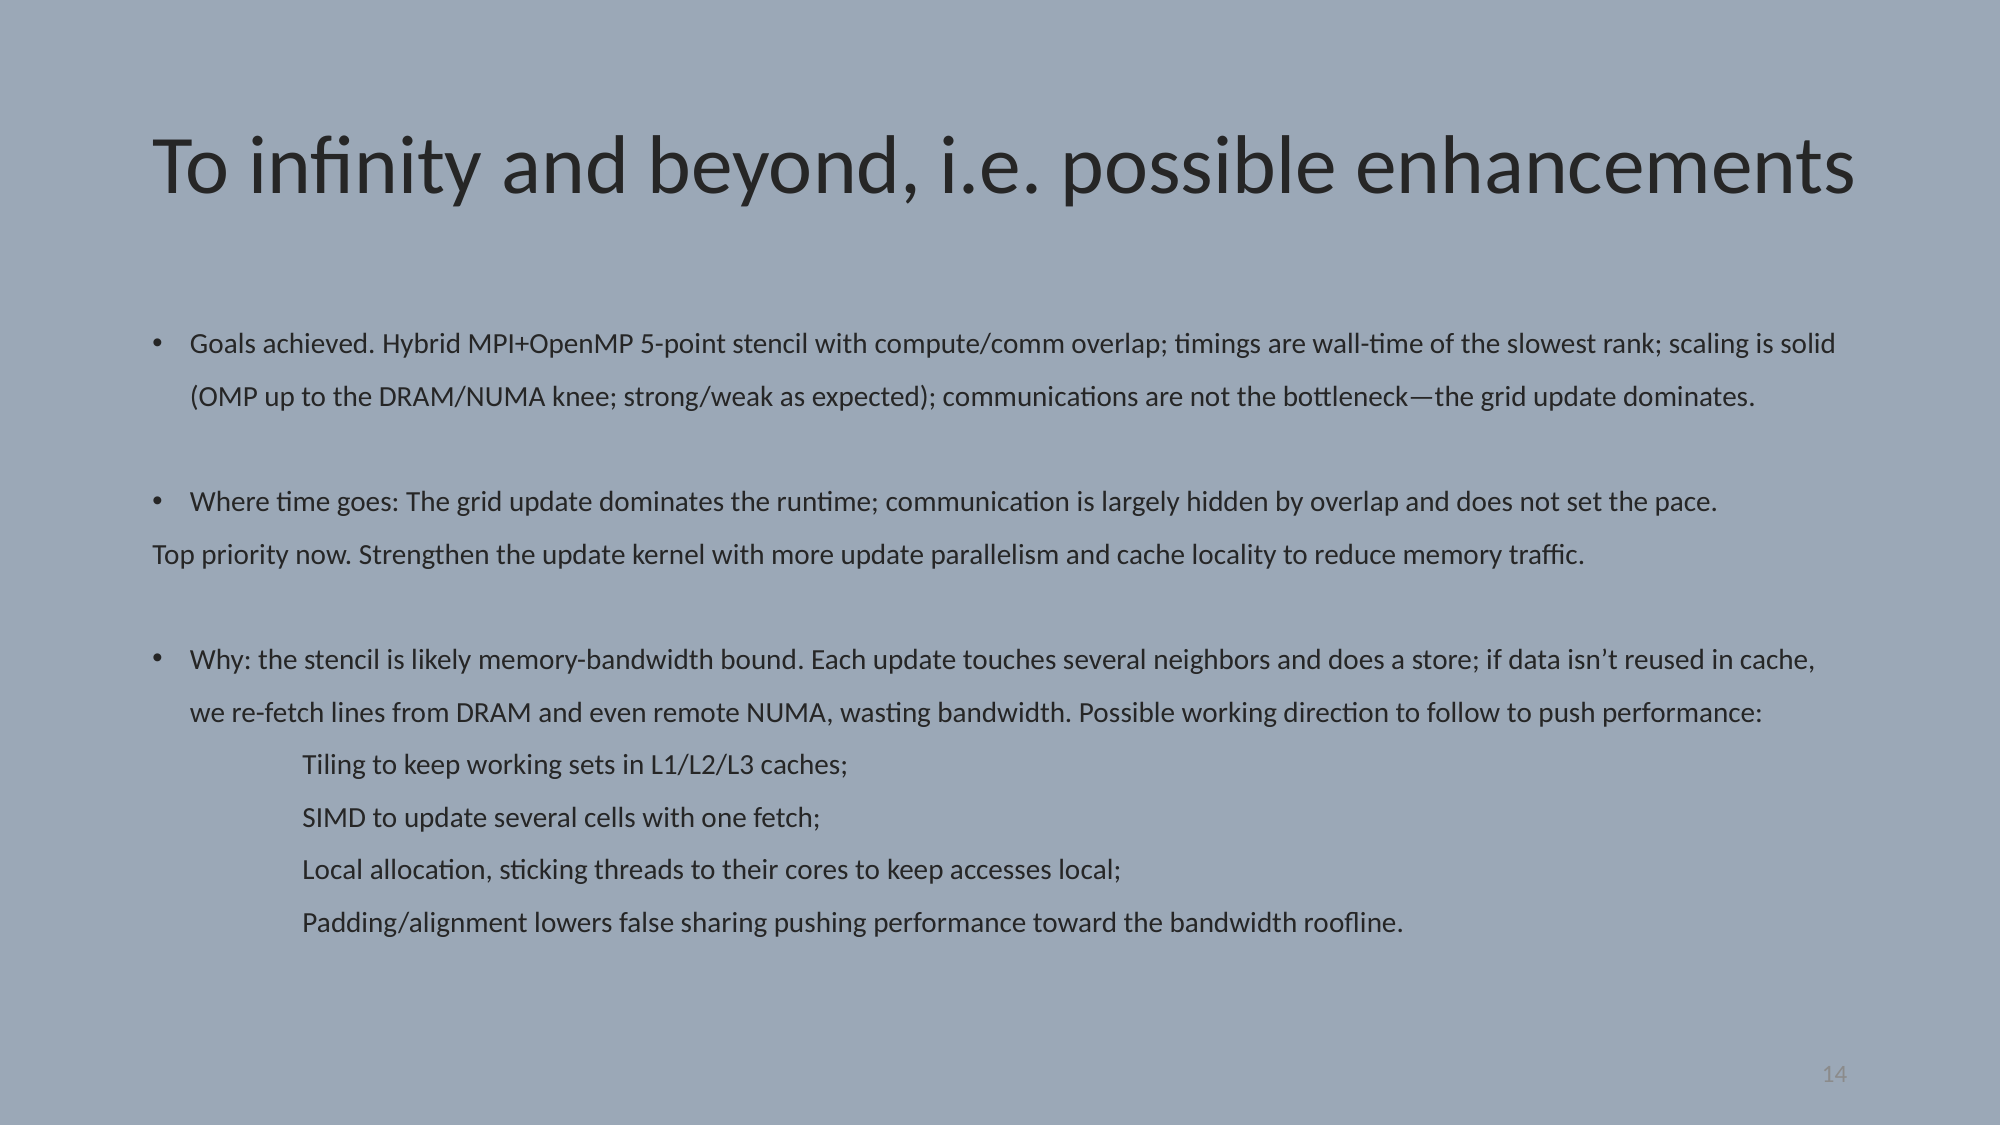

# To infinity and beyond, i.e. possible enhancements
Goals achieved. Hybrid MPI+OpenMP 5-point stencil with compute/comm overlap; timings are wall-time of the slowest rank; scaling is solid (OMP up to the DRAM/NUMA knee; strong/weak as expected); communications are not the bottleneck—the grid update dominates.

Where time goes: The grid update dominates the runtime; communication is largely hidden by overlap and does not set the pace.
Top priority now. Strengthen the update kernel with more update parallelism and cache locality to reduce memory traffic.

Why: the stencil is likely memory-bandwidth bound. Each update touches several neighbors and does a store; if data isn’t reused in cache, we re-fetch lines from DRAM and even remote NUMA, wasting bandwidth. Possible working direction to follow to push performance:
	Tiling to keep working sets in L1/L2/L3 caches;
	SIMD to update several cells with one fetch;
	Local allocation, sticking threads to their cores to keep accesses local;
	Padding/alignment lowers false sharing pushing performance toward the bandwidth roofline.

14